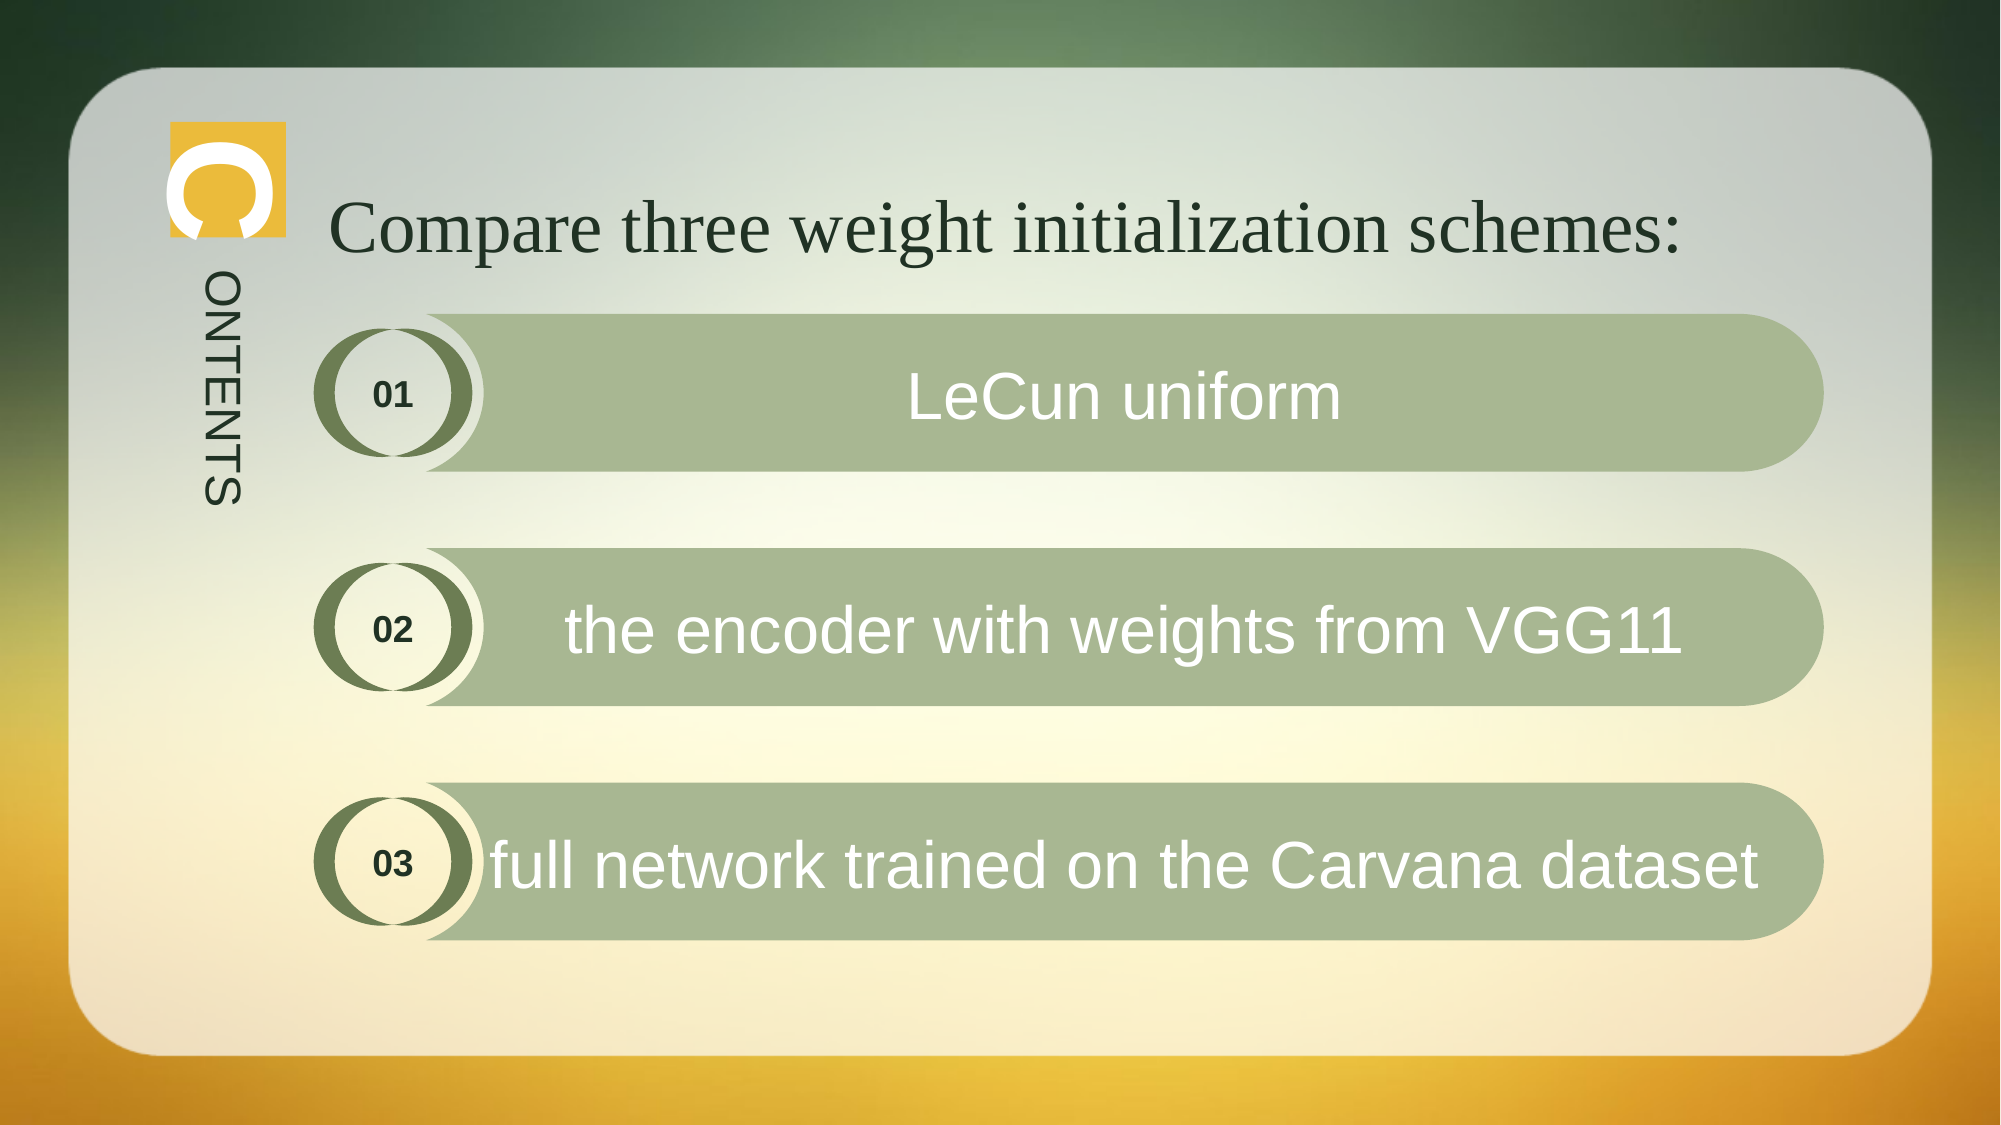

C
Compare three weight initialization schemes:
ONTENTS
LeCun uniform
01
the encoder with weights from VGG11
02
full network trained on the Carvana dataset
03